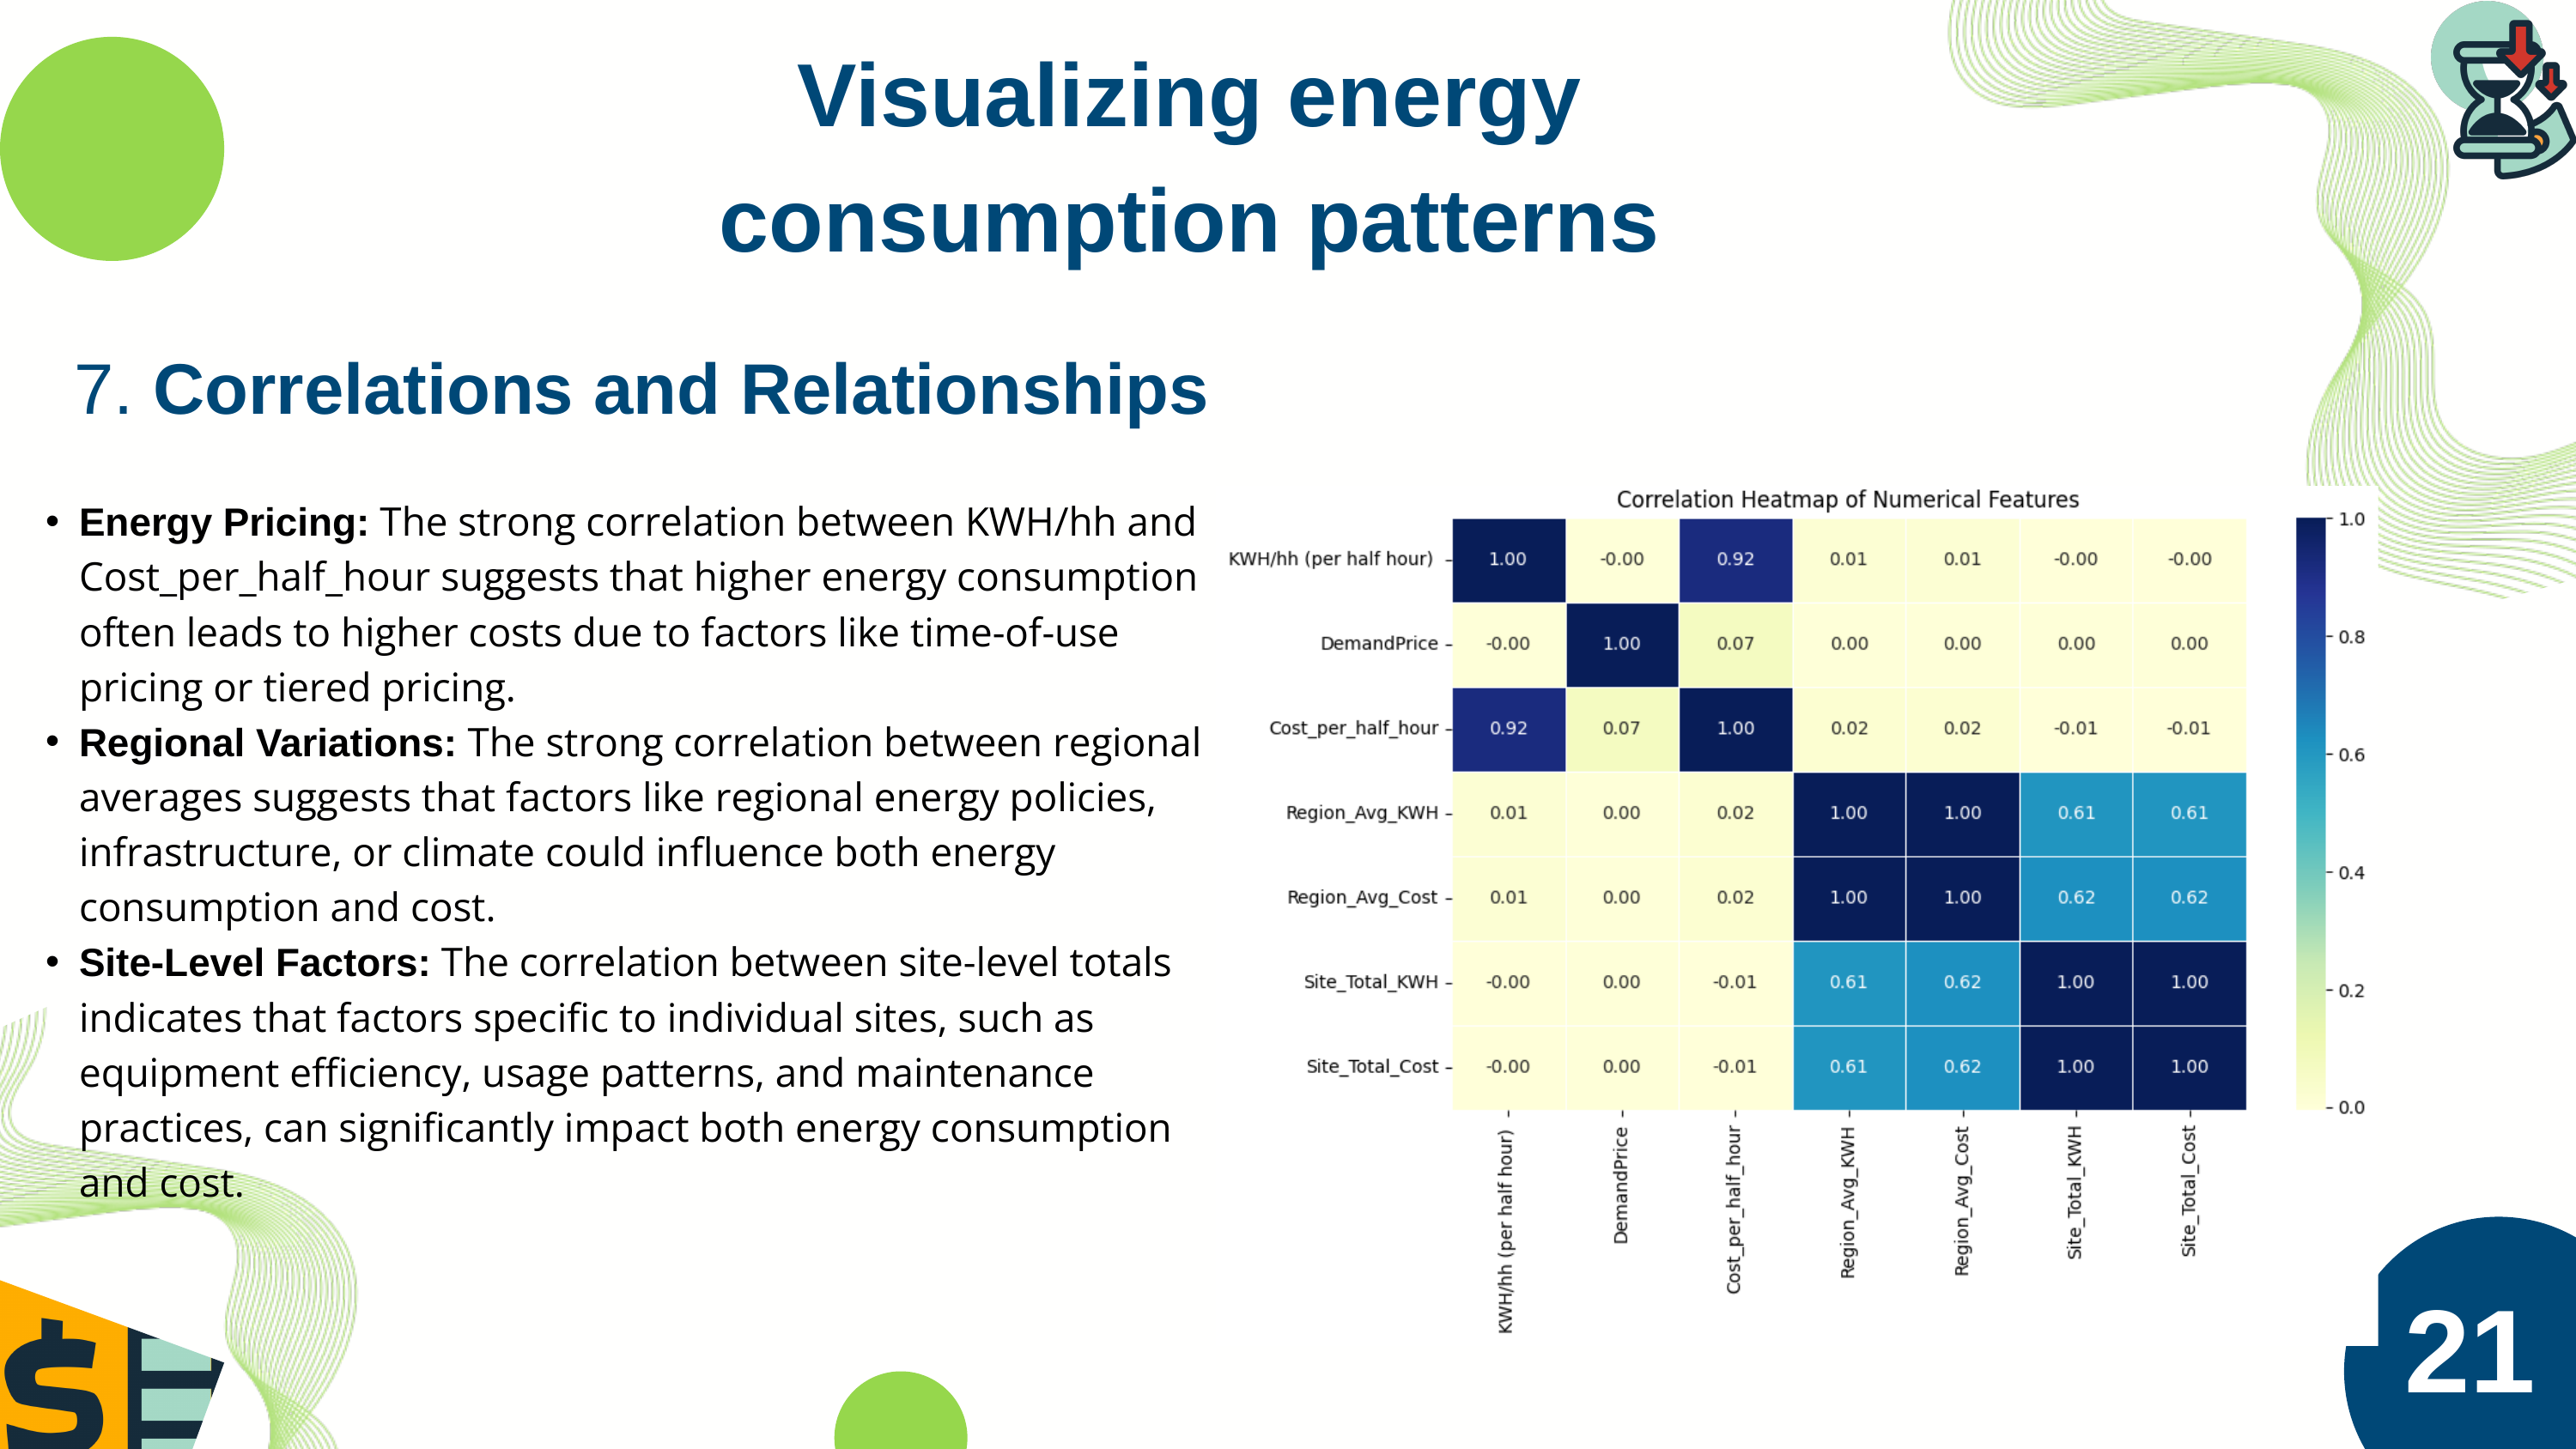

Visualizing energy consumption patterns

7. Correlations and Relationships

Energy Pricing: The strong correlation between KWH/hh and Cost_per_half_hour suggests that higher energy consumption often leads to higher costs due to factors like time-of-use pricing or tiered pricing.
Regional Variations: The strong correlation between regional averages suggests that factors like regional energy policies, infrastructure, or climate could influence both energy consumption and cost.
Site-Level Factors: The correlation between site-level totals indicates that factors specific to individual sites, such as equipment efficiency, usage patterns, and maintenance practices, can significantly impact both energy consumption and cost.

21